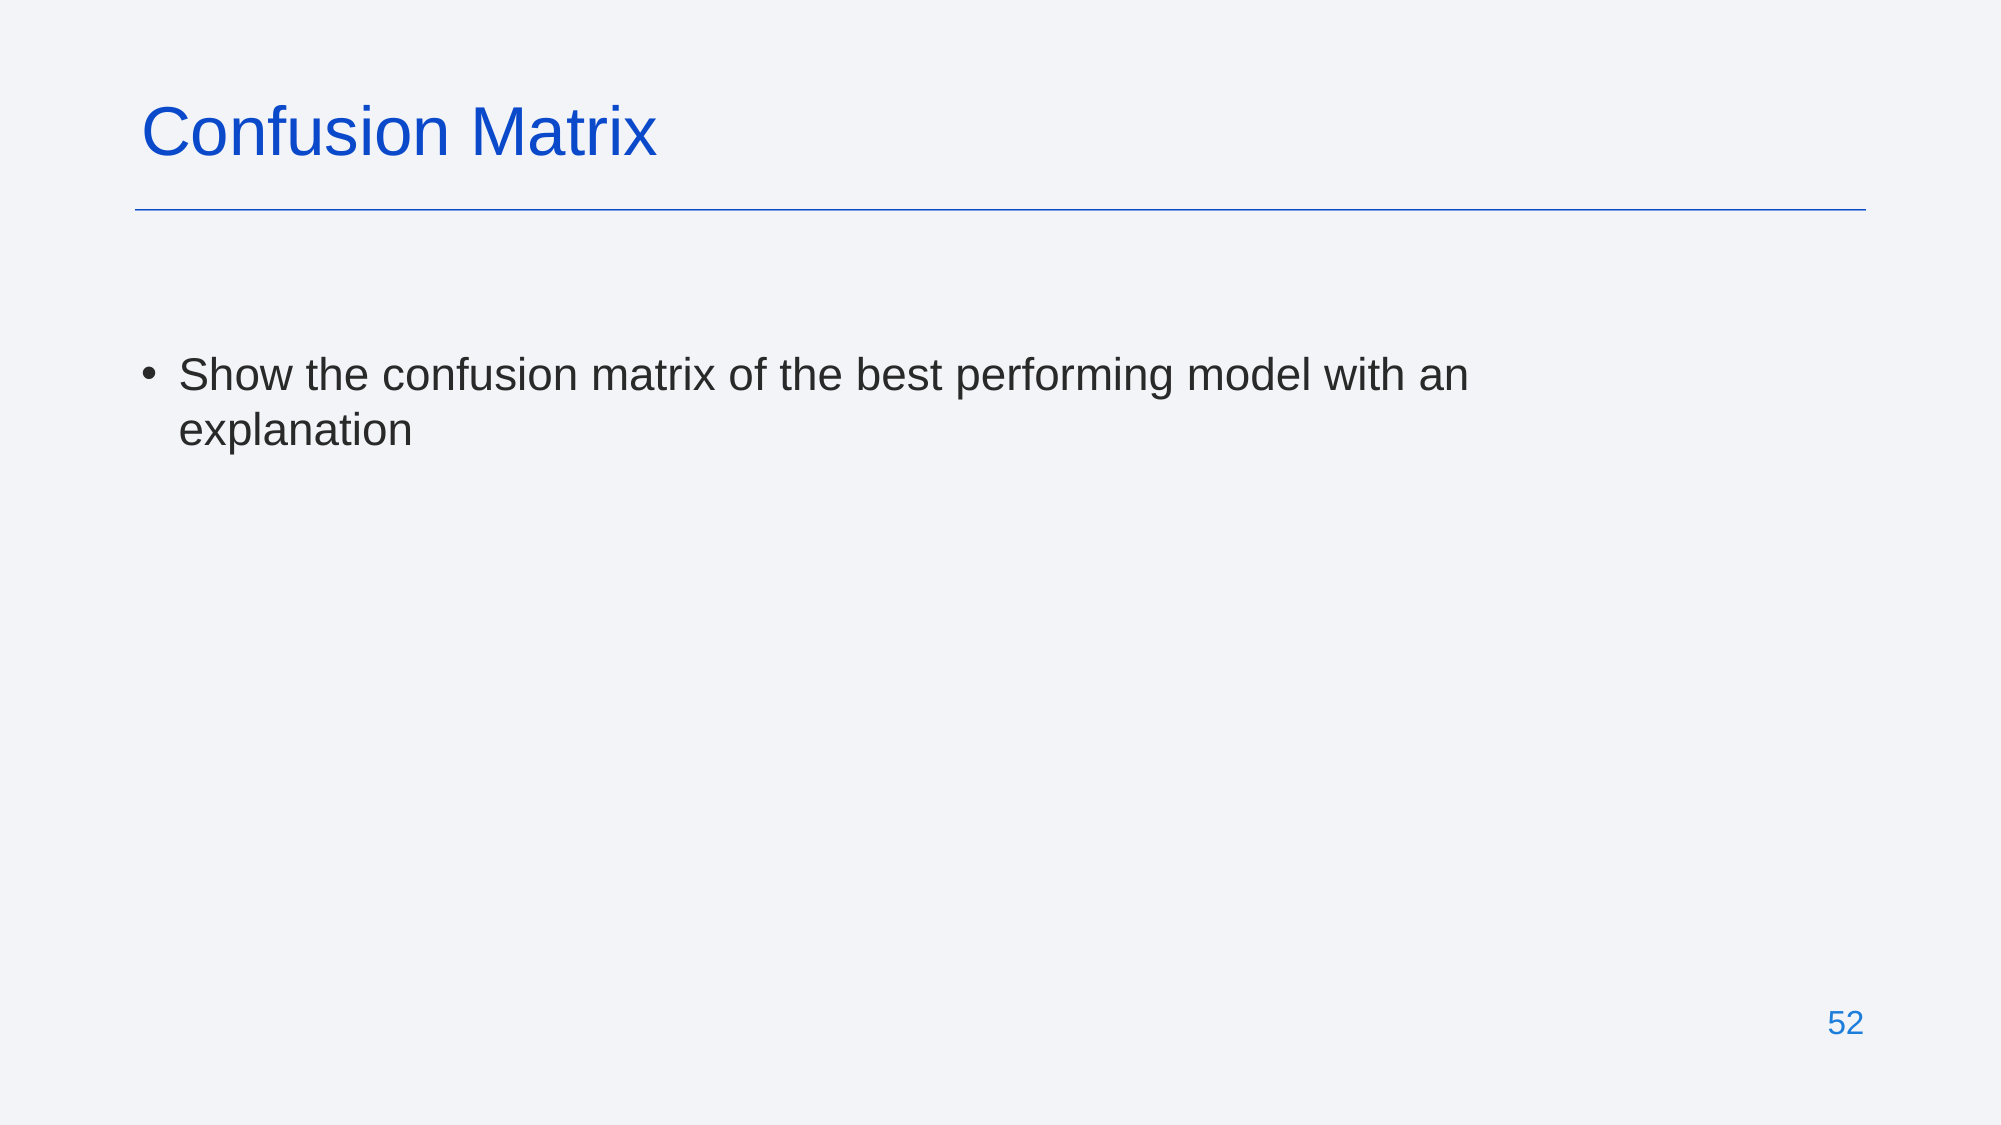

Confusion Matrix
Show the confusion matrix of the best performing model with an explanation
52